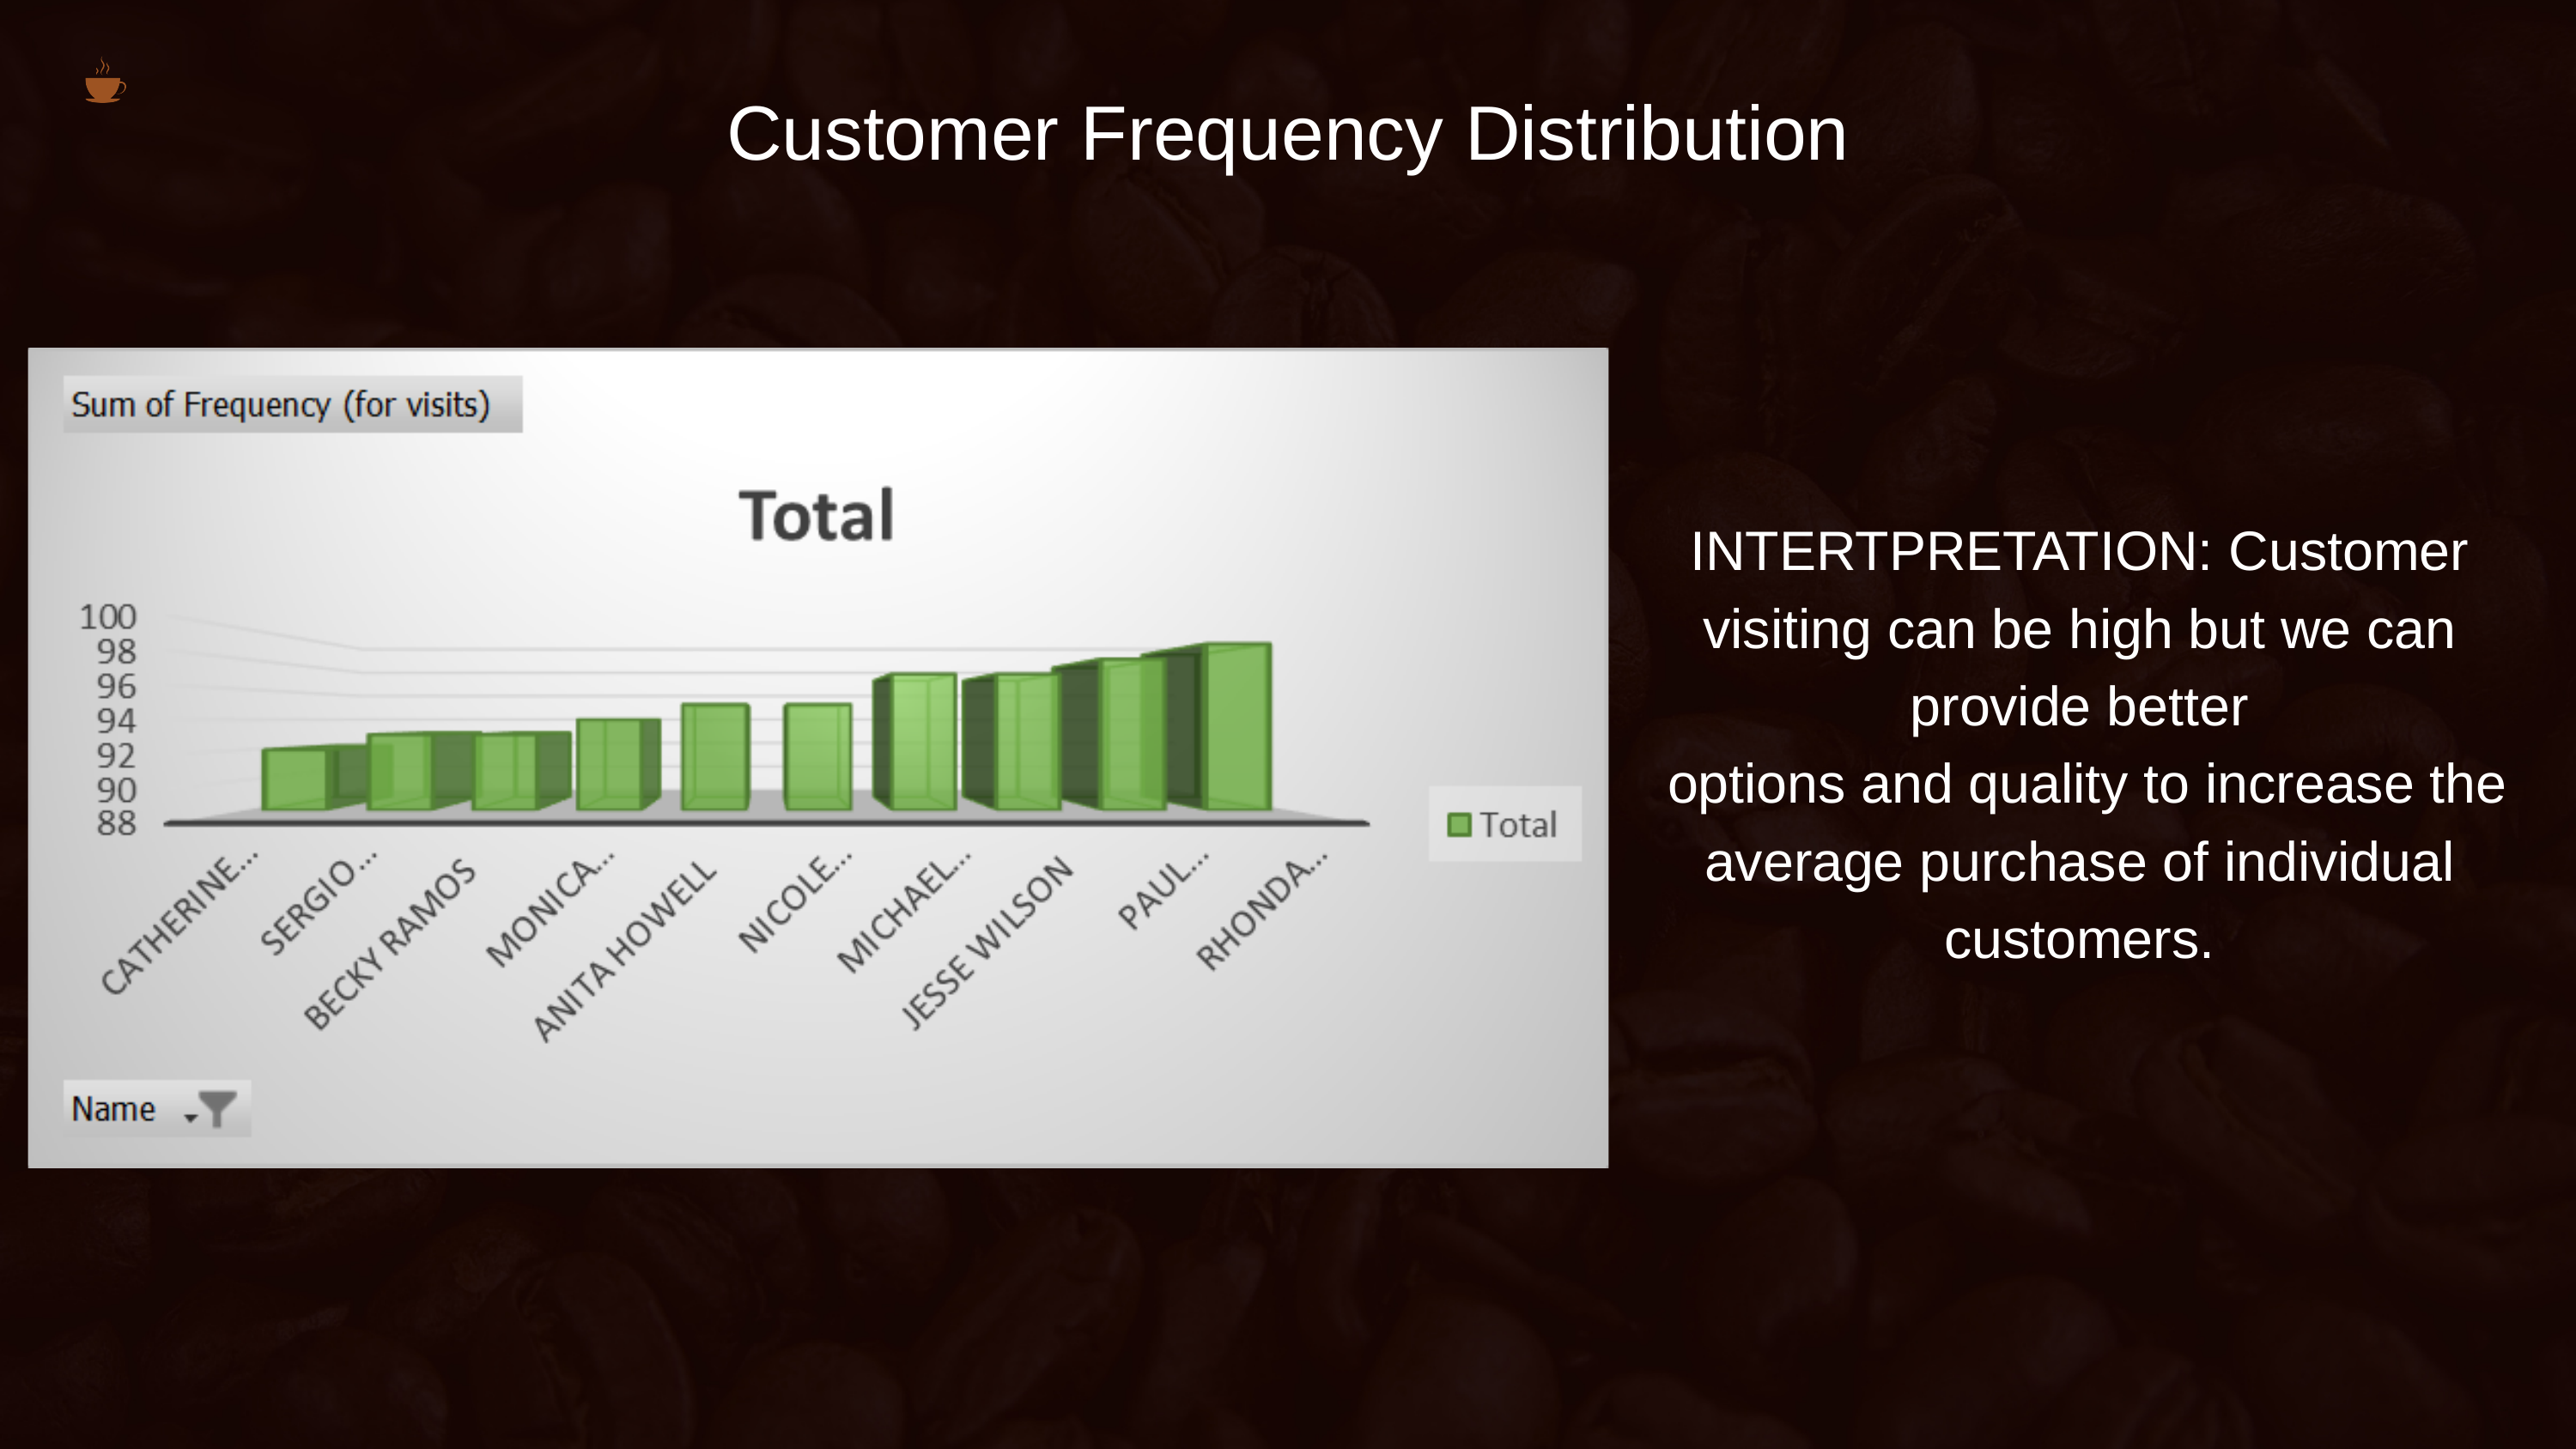

Customer Frequency Distribution

INTERTPRETATION: Customer visiting can be high but we can provide better
 options and quality to increase the average purchase of individual customers.